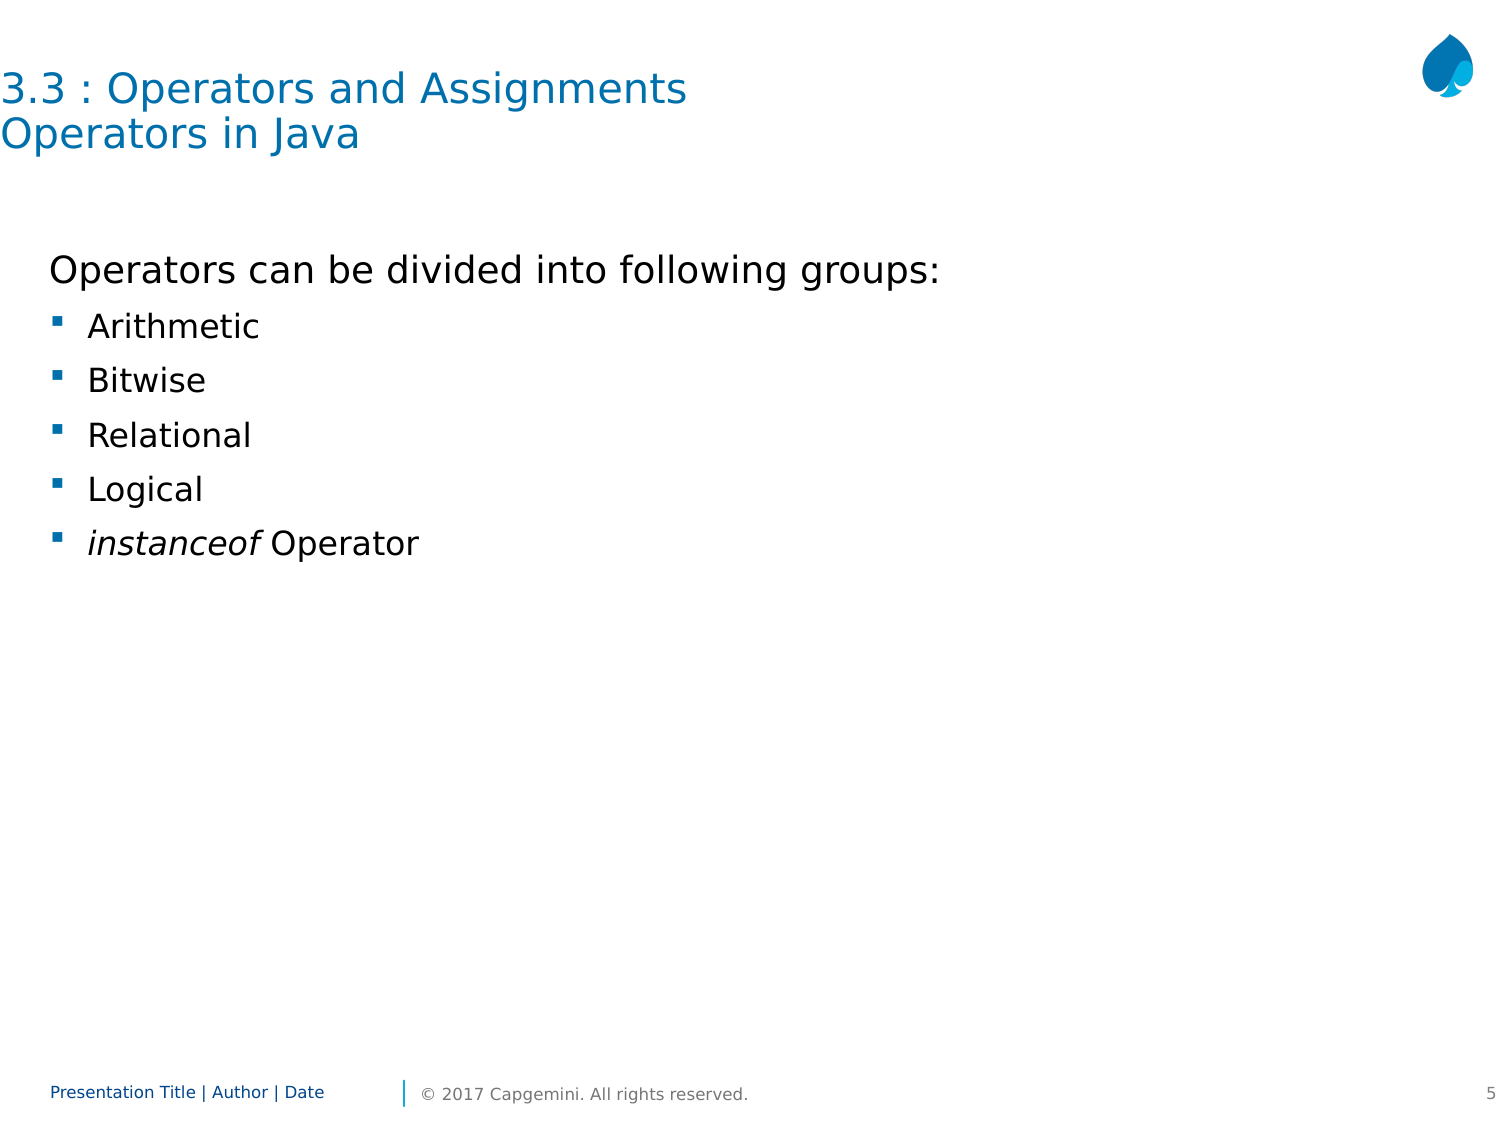

3.3 : Operators and Assignments
Operators in Java
Operators can be divided into following groups:
Arithmetic
Bitwise
Relational
Logical
instanceof Operator